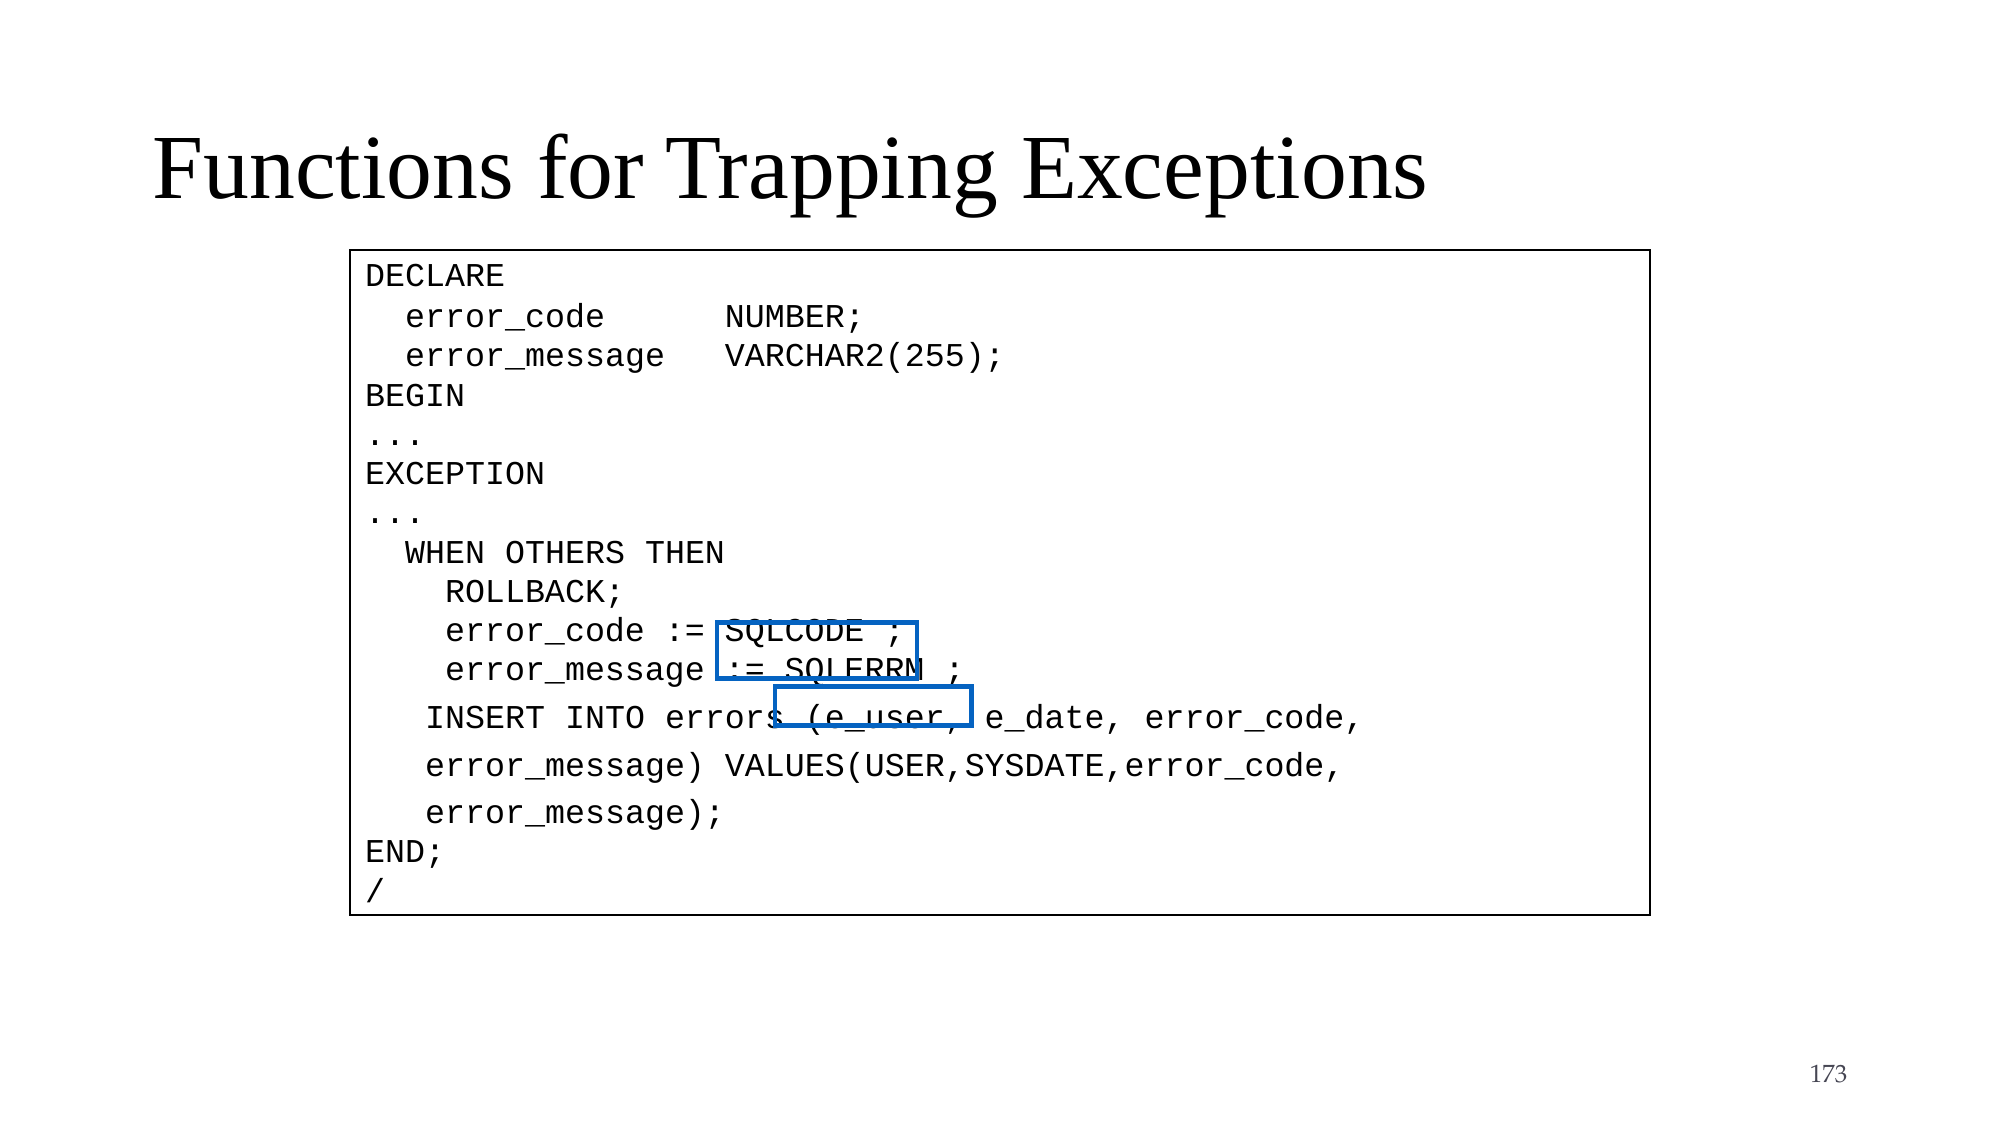

# Functions for Trapping Exceptions
DECLARE
  error_code      NUMBER;
  error_message   VARCHAR2(255);
BEGIN
...
EXCEPTION
...
  WHEN OTHERS THEN
    ROLLBACK;
    error_code := SQLCODE ;
    error_message := SQLERRM ;
   INSERT INTO errors (e_user, e_date, error_code,
   error_message) VALUES(USER,SYSDATE,error_code,
   error_message);
END;
/

173